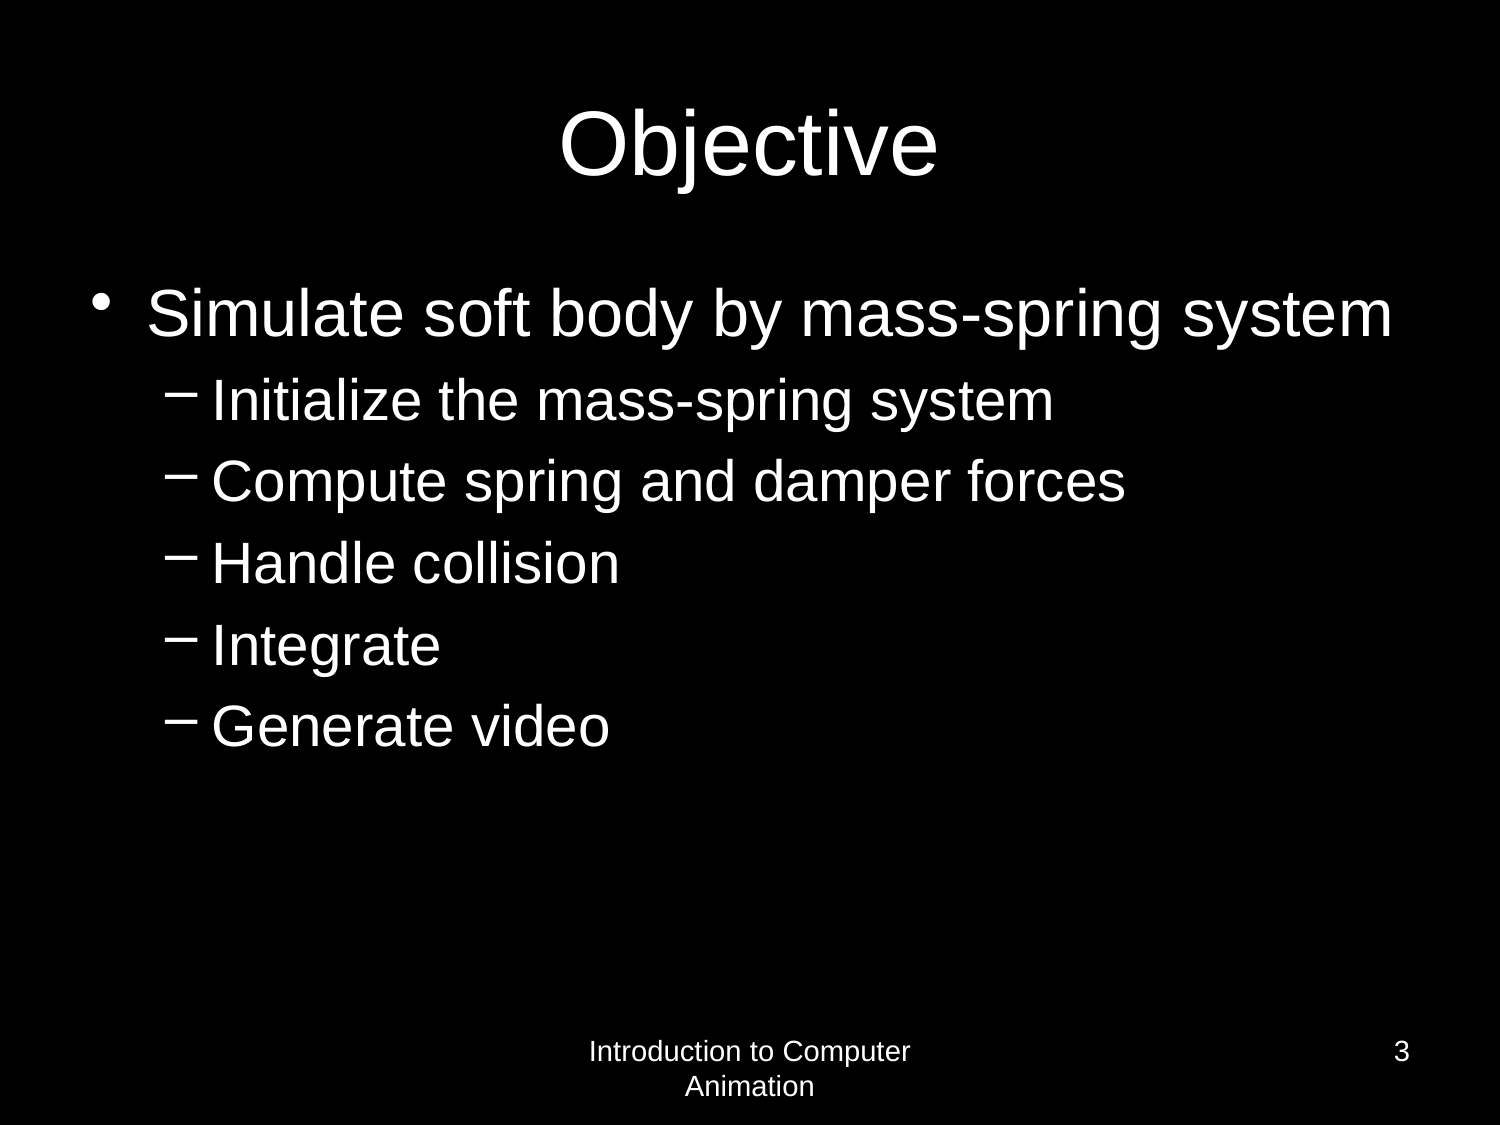

# Objective
Simulate soft body by mass-spring system
Initialize the mass-spring system
Compute spring and damper forces
Handle collision
Integrate
Generate video
Introduction to Computer Animation
3